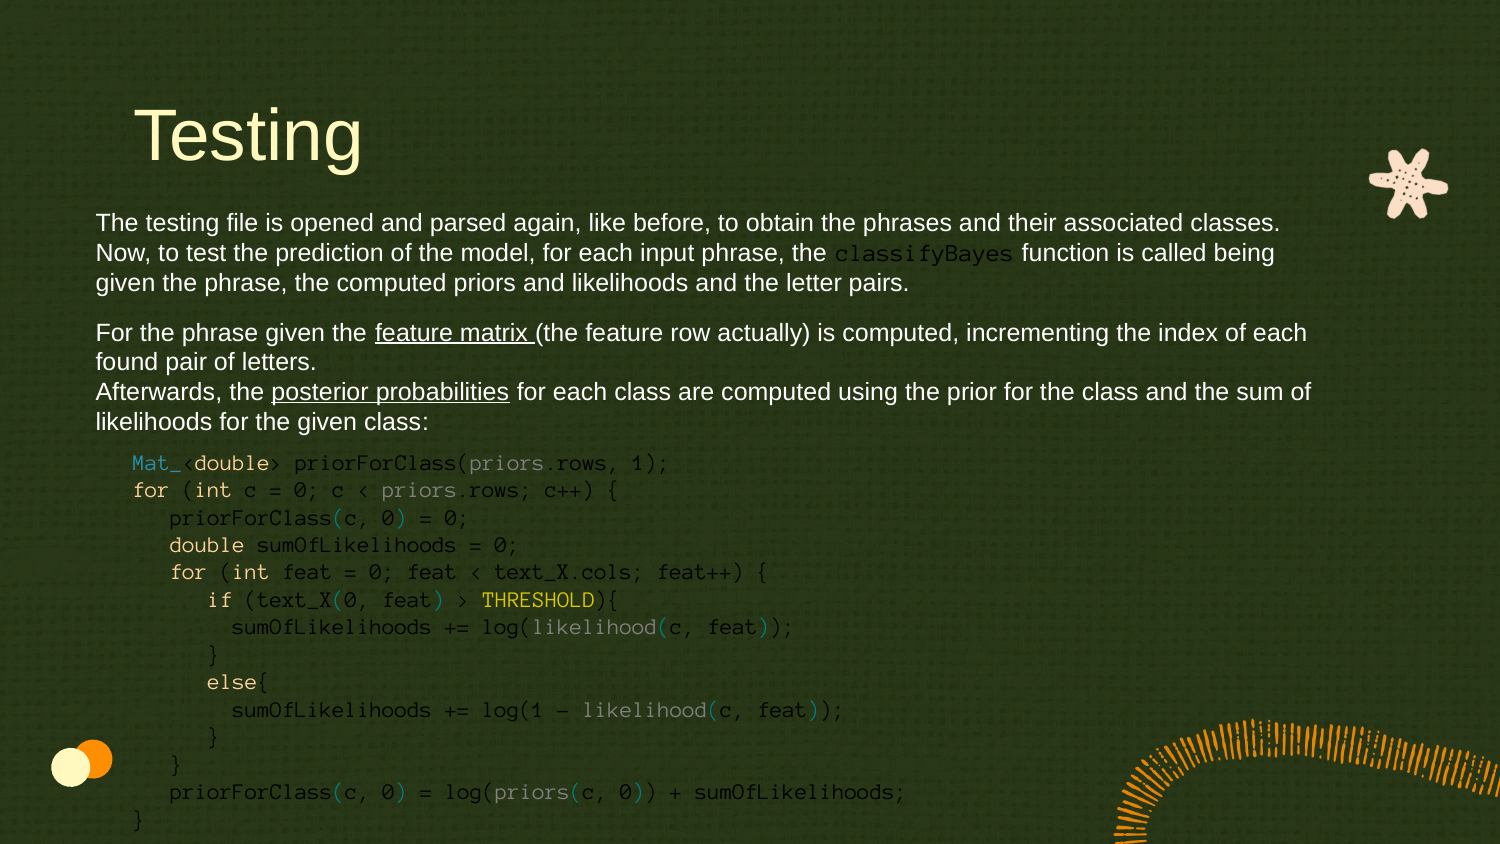

# Testing
The testing file is opened and parsed again, like before, to obtain the phrases and their associated classes.
Now, to test the prediction of the model, for each input phrase, the classifyBayes function is called being given the phrase, the computed priors and likelihoods and the letter pairs.
For the phrase given the feature matrix (the feature row actually) is computed, incrementing the index of each found pair of letters.
Afterwards, the posterior probabilities for each class are computed using the prior for the class and the sum of likelihoods for the given class:
Mat_<double> priorForClass(priors.rows, 1);
for (int c = 0; c < priors.rows; c++) {
   priorForClass(c, 0) = 0;
   double sumOfLikelihoods = 0;
   for (int feat = 0; feat < text_X.cols; feat++) {
      if (text_X(0, feat) > THRESHOLD){
        sumOfLikelihoods += log(likelihood(c, feat));
      }
      else{
        sumOfLikelihoods += log(1 - likelihood(c, feat));
      }
   }
   priorForClass(c, 0) = log(priors(c, 0)) + sumOfLikelihoods;
}